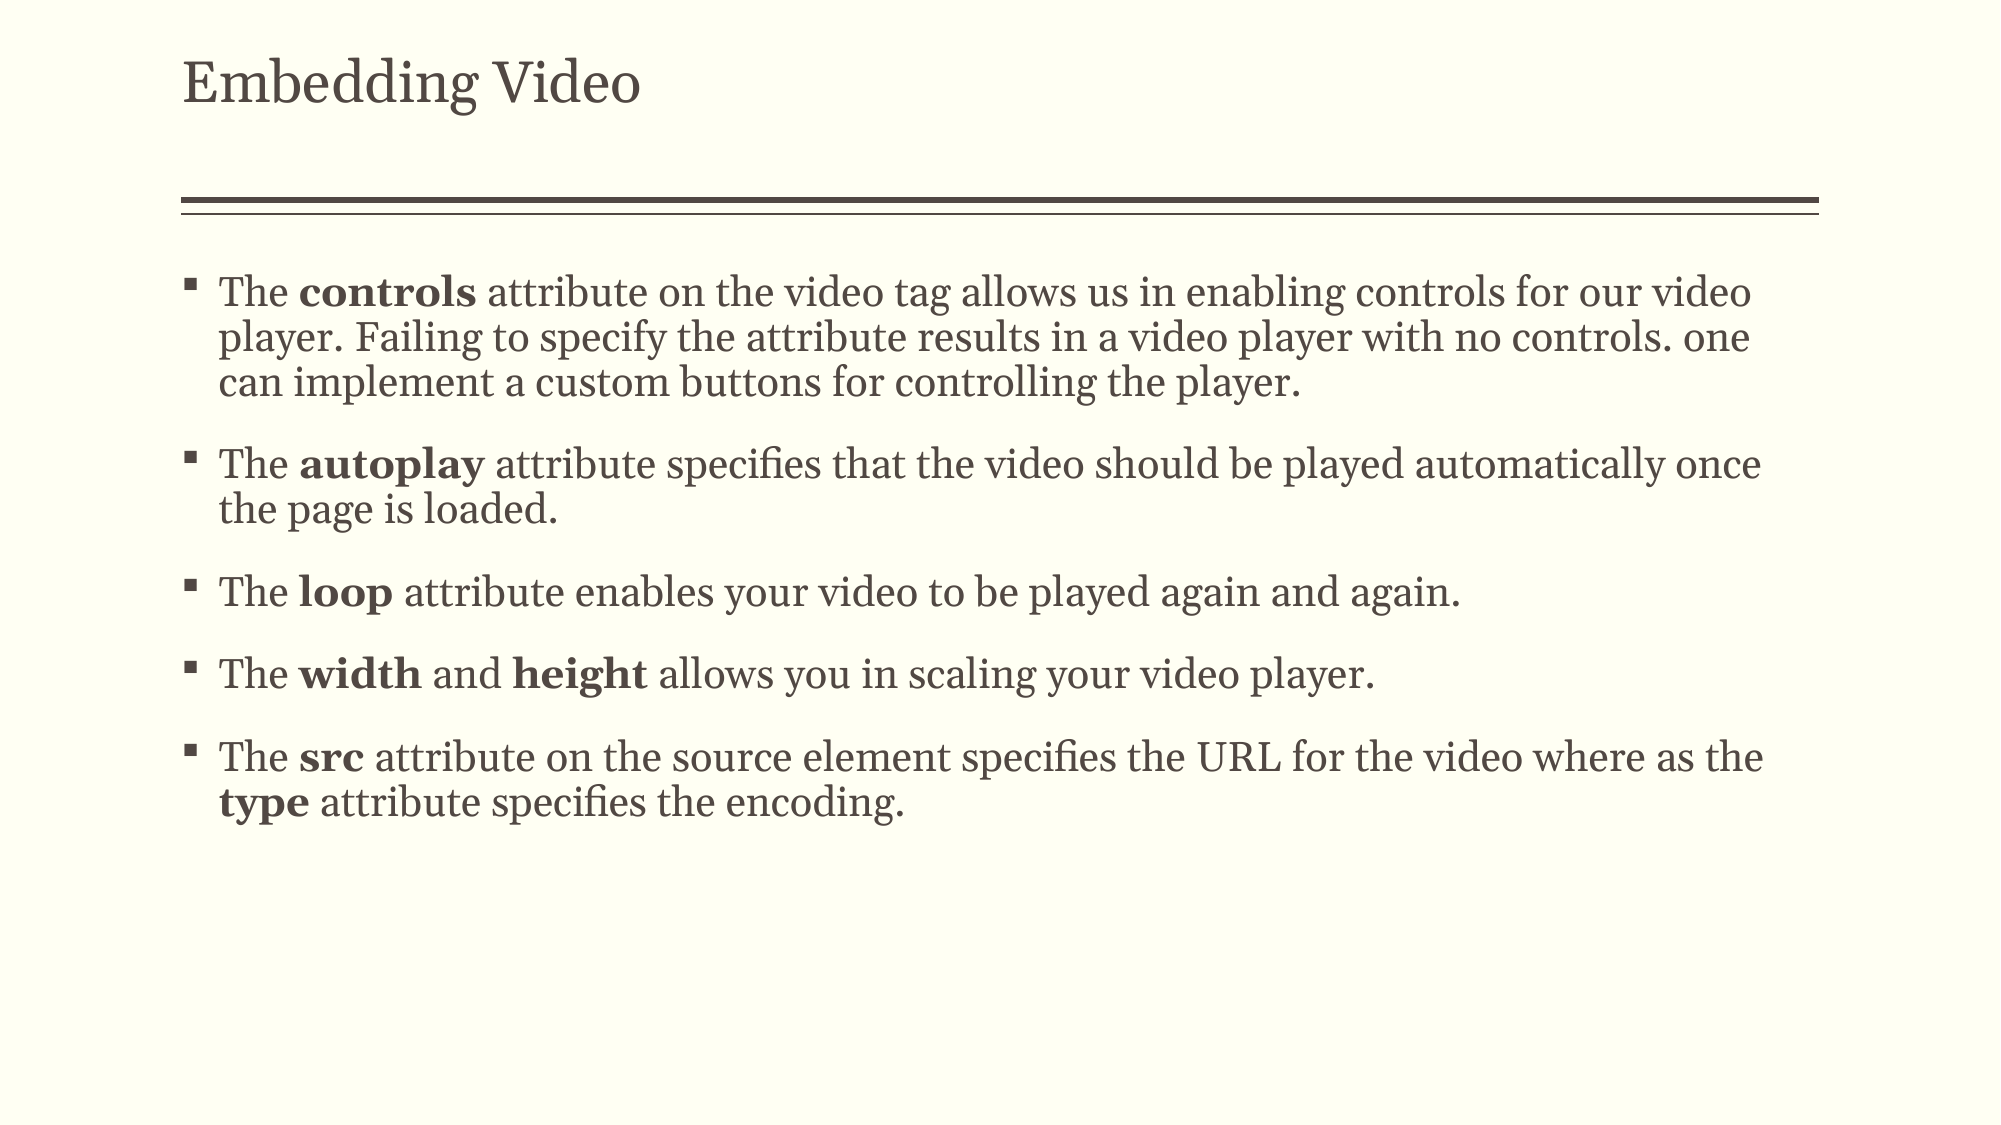

# Embedding Video
The controls attribute on the video tag allows us in enabling controls for our video player. Failing to specify the attribute results in a video player with no controls. one can implement a custom buttons for controlling the player.
The autoplay attribute specifies that the video should be played automatically once the page is loaded.
The loop attribute enables your video to be played again and again.
The width and height allows you in scaling your video player.
The src attribute on the source element specifies the URL for the video where as the type attribute specifies the encoding.